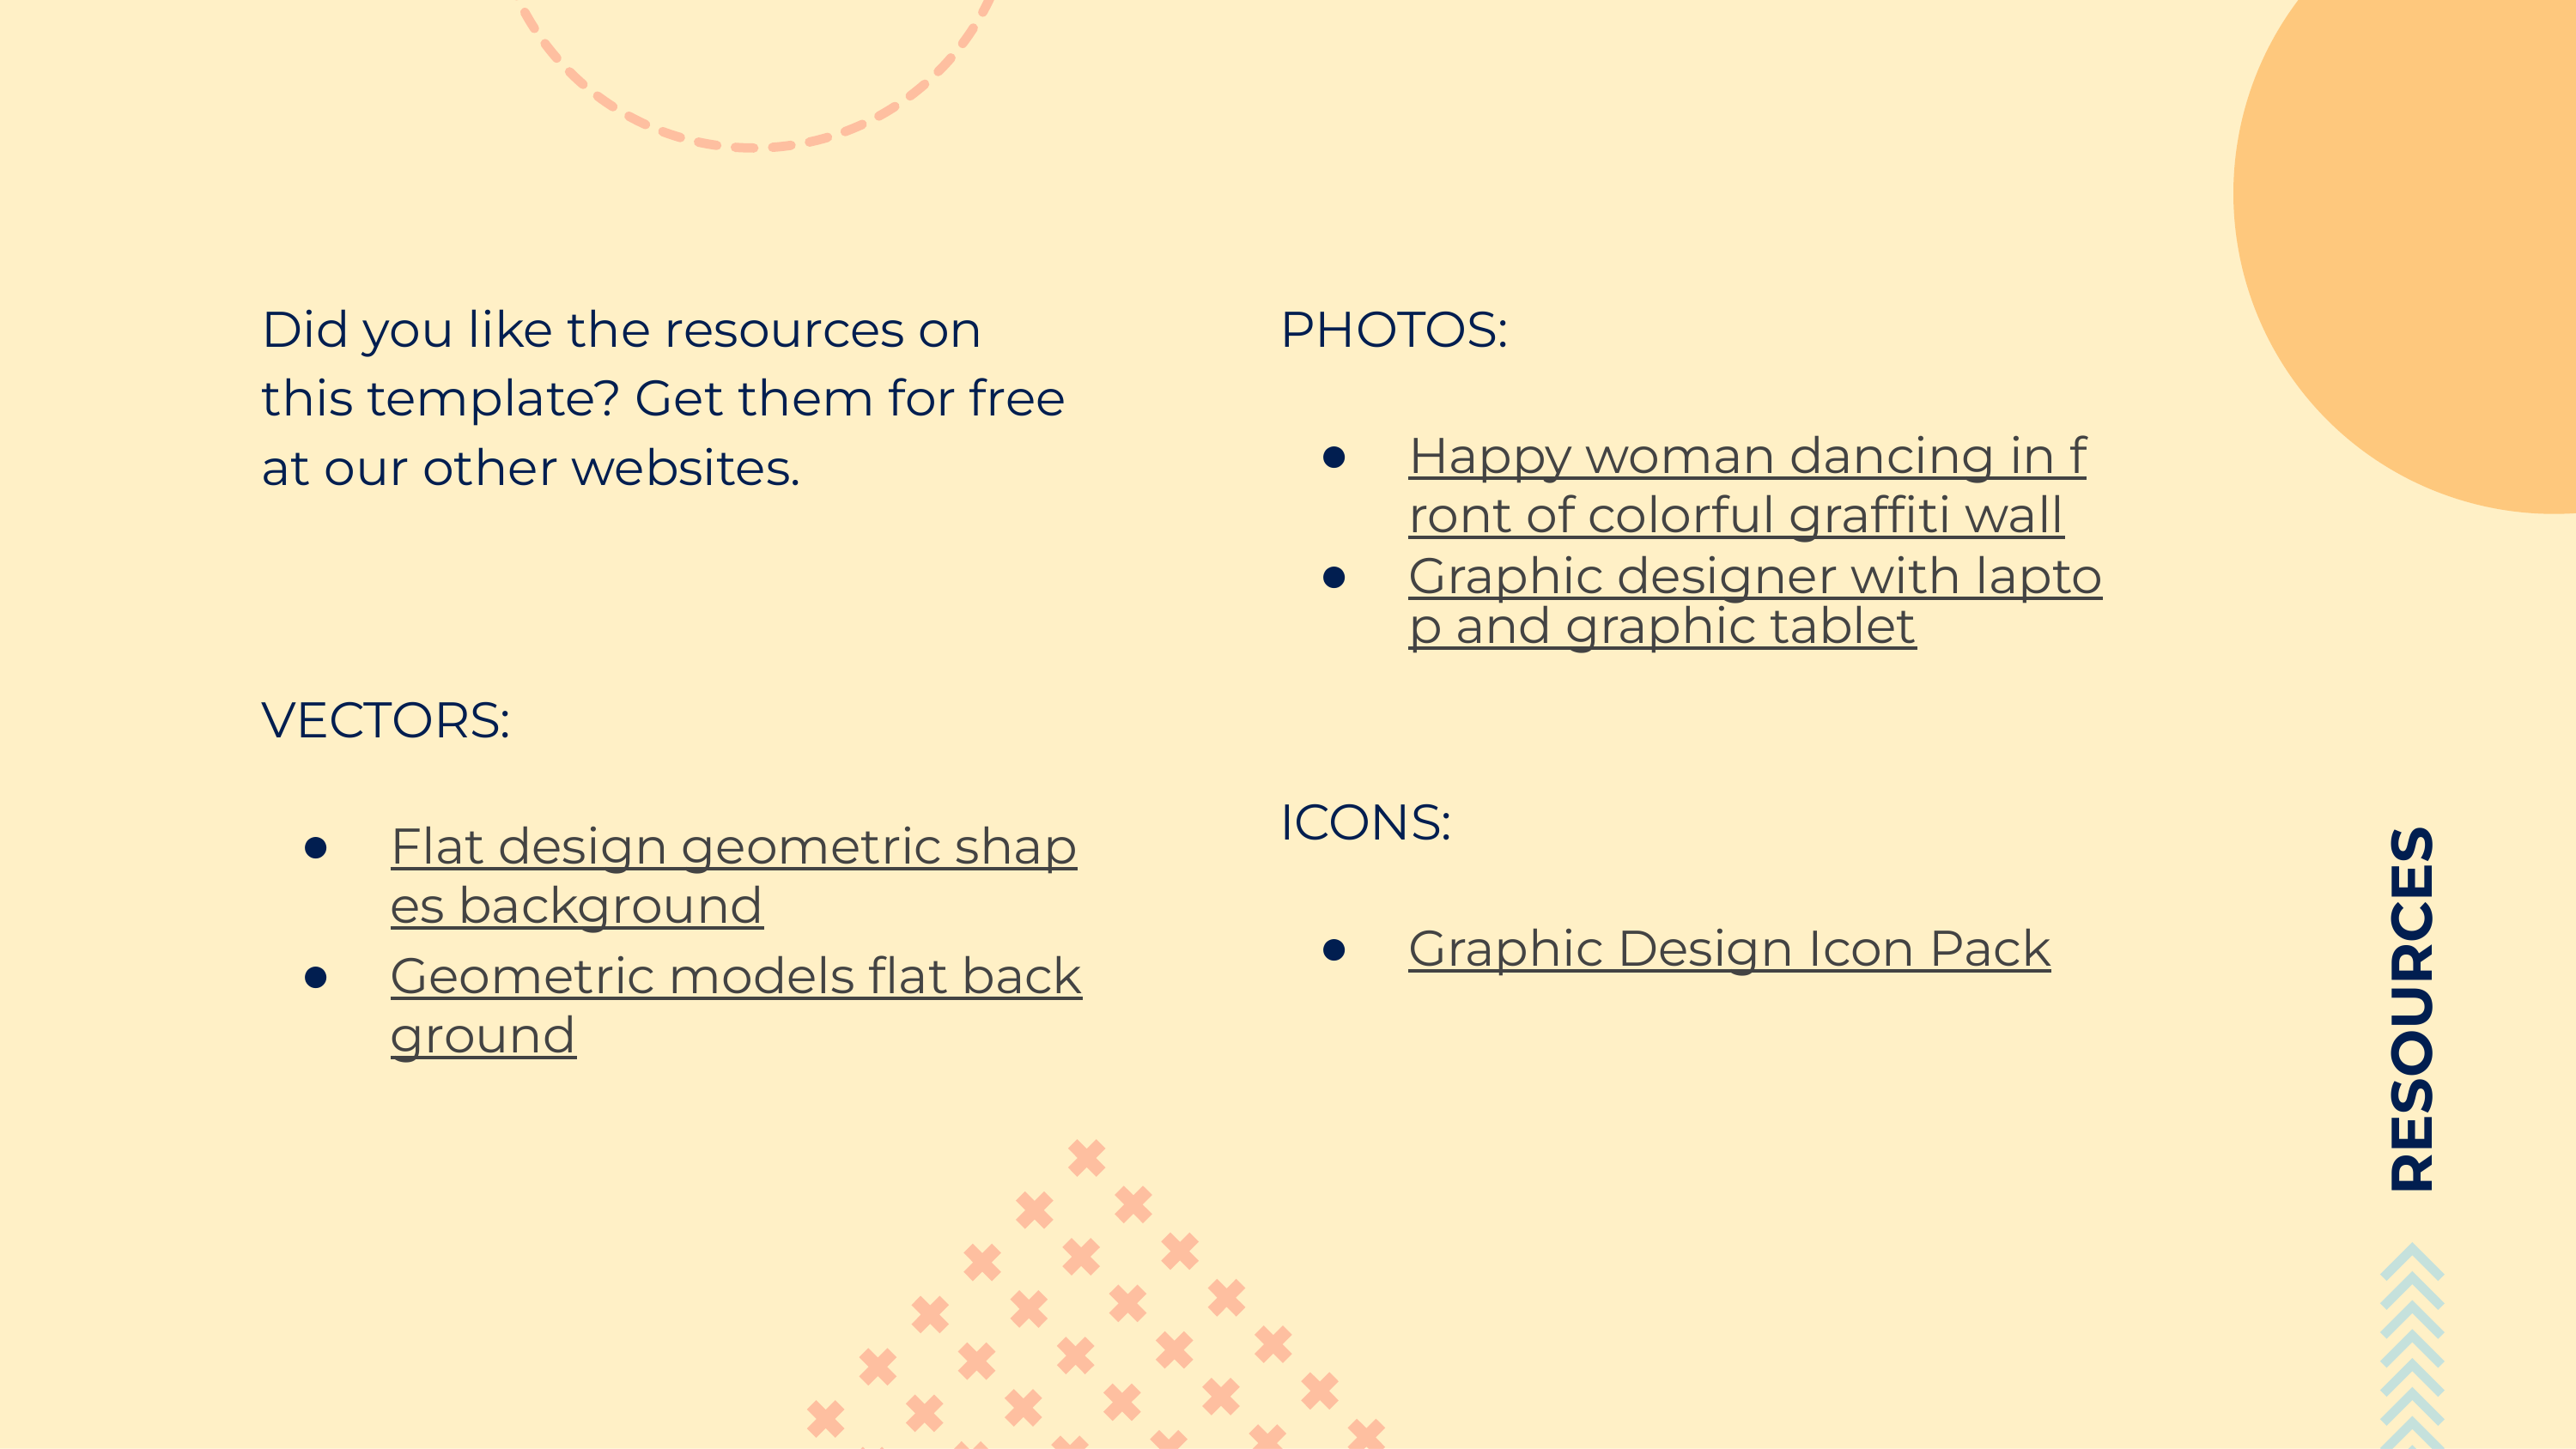

# RESOURCES
Did you like the resources on this template? Get them for free at our other websites.

VECTORS:
Flat design geometric shapes background
Geometric models flat background
PHOTOS:
Happy woman dancing in front of colorful graffiti wall
Graphic designer with laptop and graphic tablet

ICONS:
Graphic Design Icon Pack